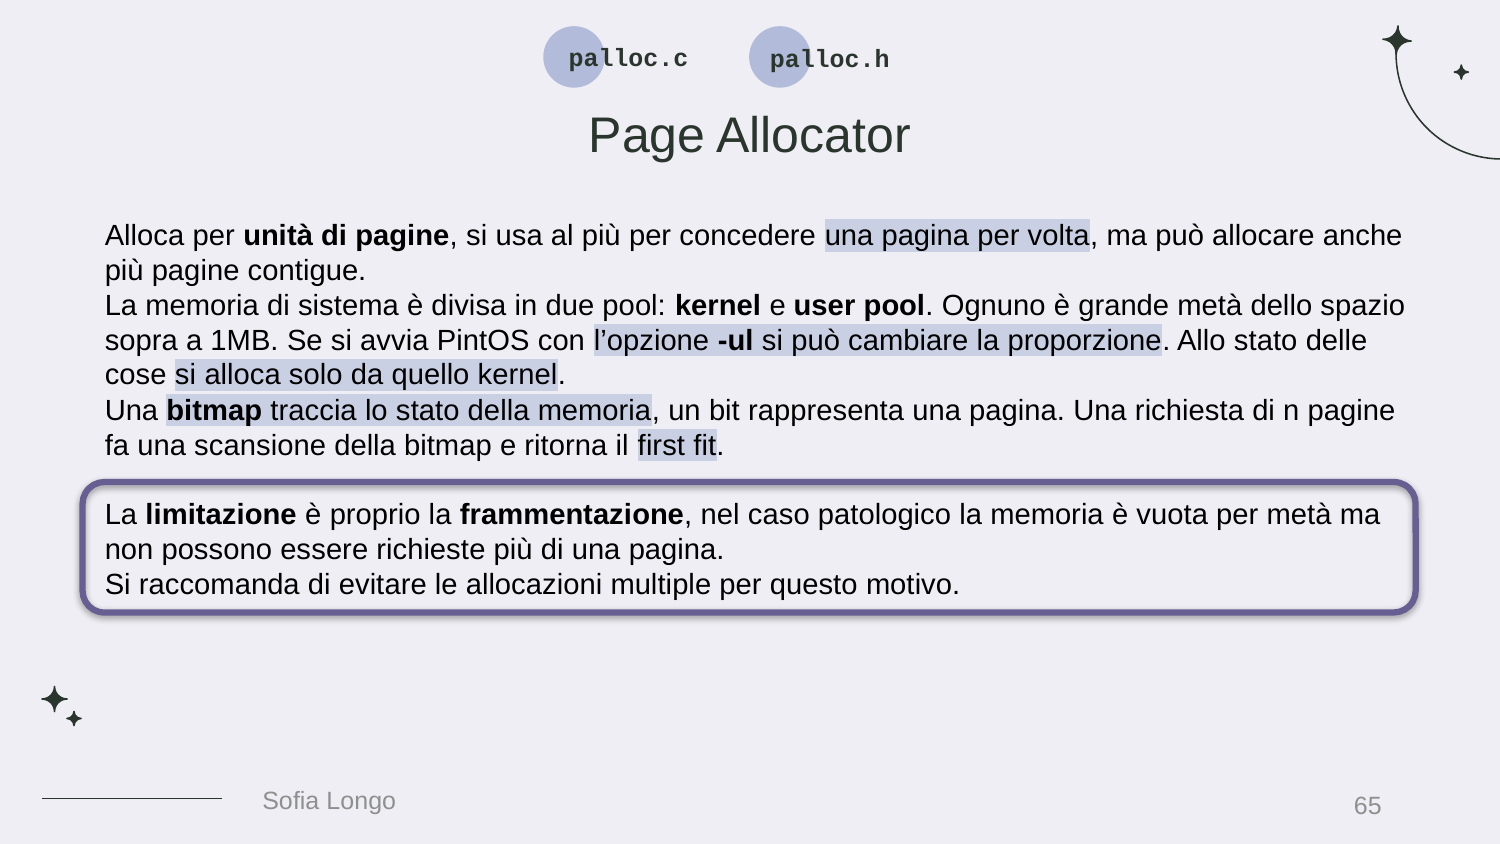

palloc.h
palloc.c
# Page Allocator
Alloca per unità di pagine, si usa al più per concedere una pagina per volta, ma può allocare anche più pagine contigue.
La memoria di sistema è divisa in due pool: kernel e user pool. Ognuno è grande metà dello spazio sopra a 1MB. Se si avvia PintOS con l’opzione -ul si può cambiare la proporzione. Allo stato delle cose si alloca solo da quello kernel.
Una bitmap traccia lo stato della memoria, un bit rappresenta una pagina. Una richiesta di n pagine fa una scansione della bitmap e ritorna il first fit.

La limitazione è proprio la frammentazione, nel caso patologico la memoria è vuota per metà ma non possono essere richieste più di una pagina.
Si raccomanda di evitare le allocazioni multiple per questo motivo.

65